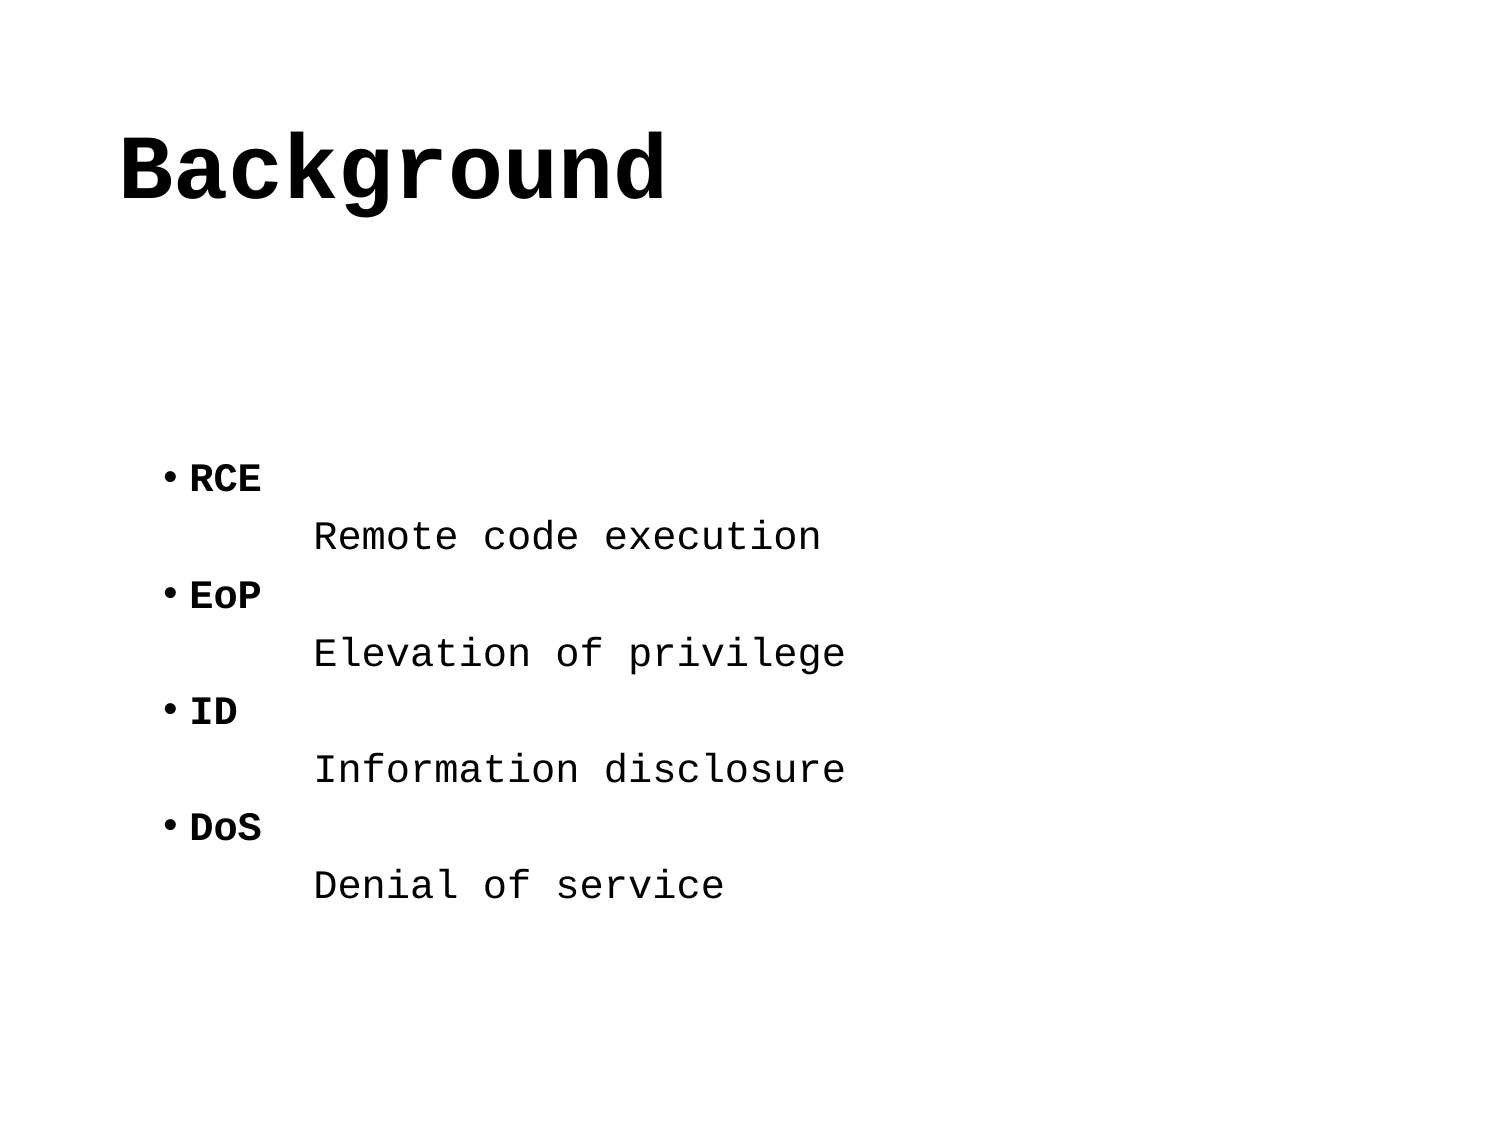

# Background

RCE
	Remote code execution
EoP
	Elevation of privilege
ID
	Information disclosure
DoS
	Denial of service